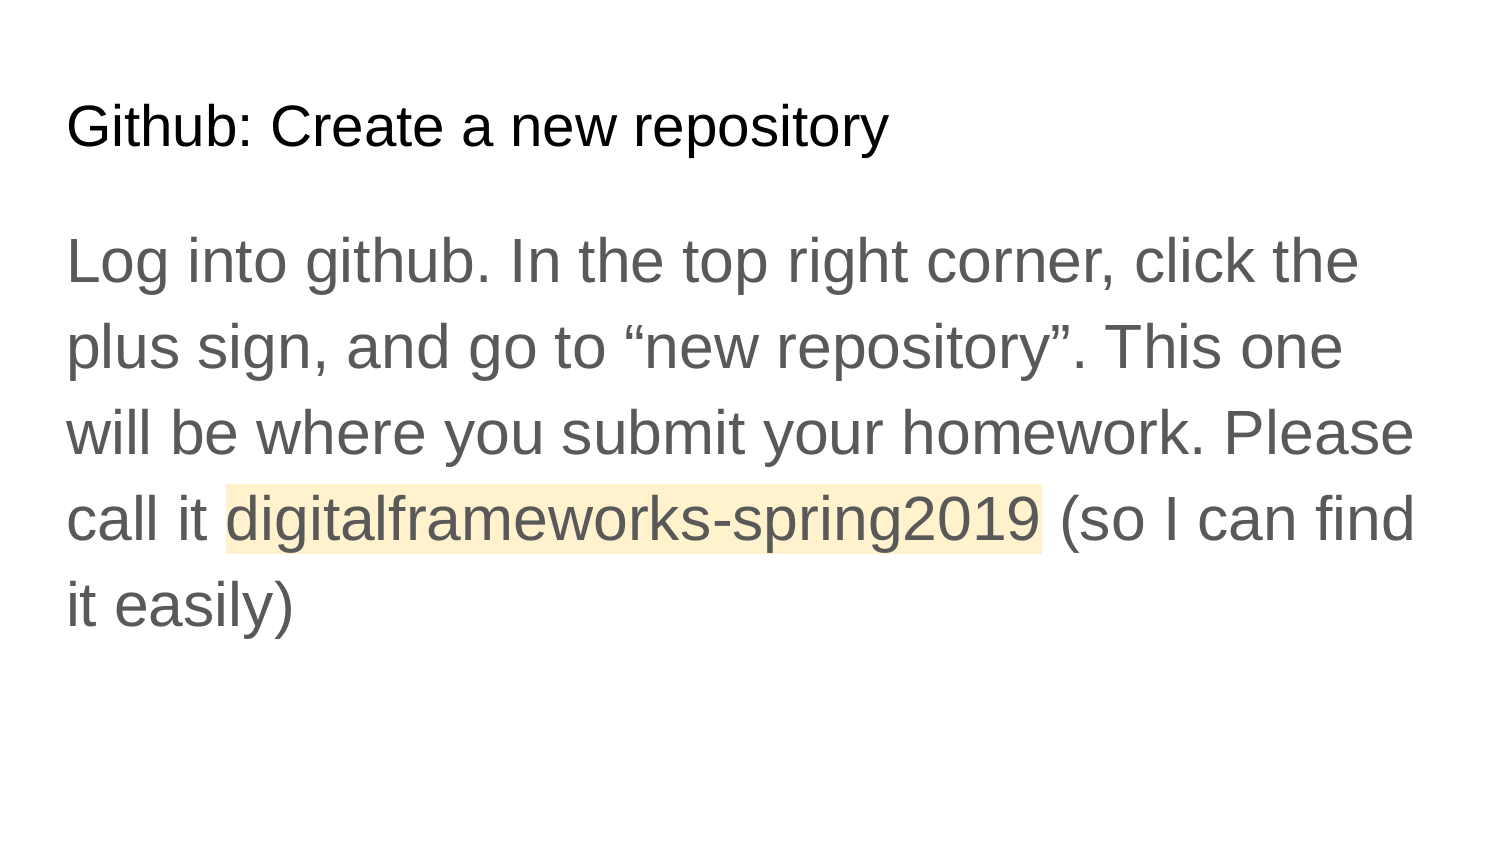

# Github: Create a new repository
Log into github. In the top right corner, click the plus sign, and go to “new repository”. This one will be where you submit your homework. Please call it digitalframeworks-spring2019 (so I can find it easily)